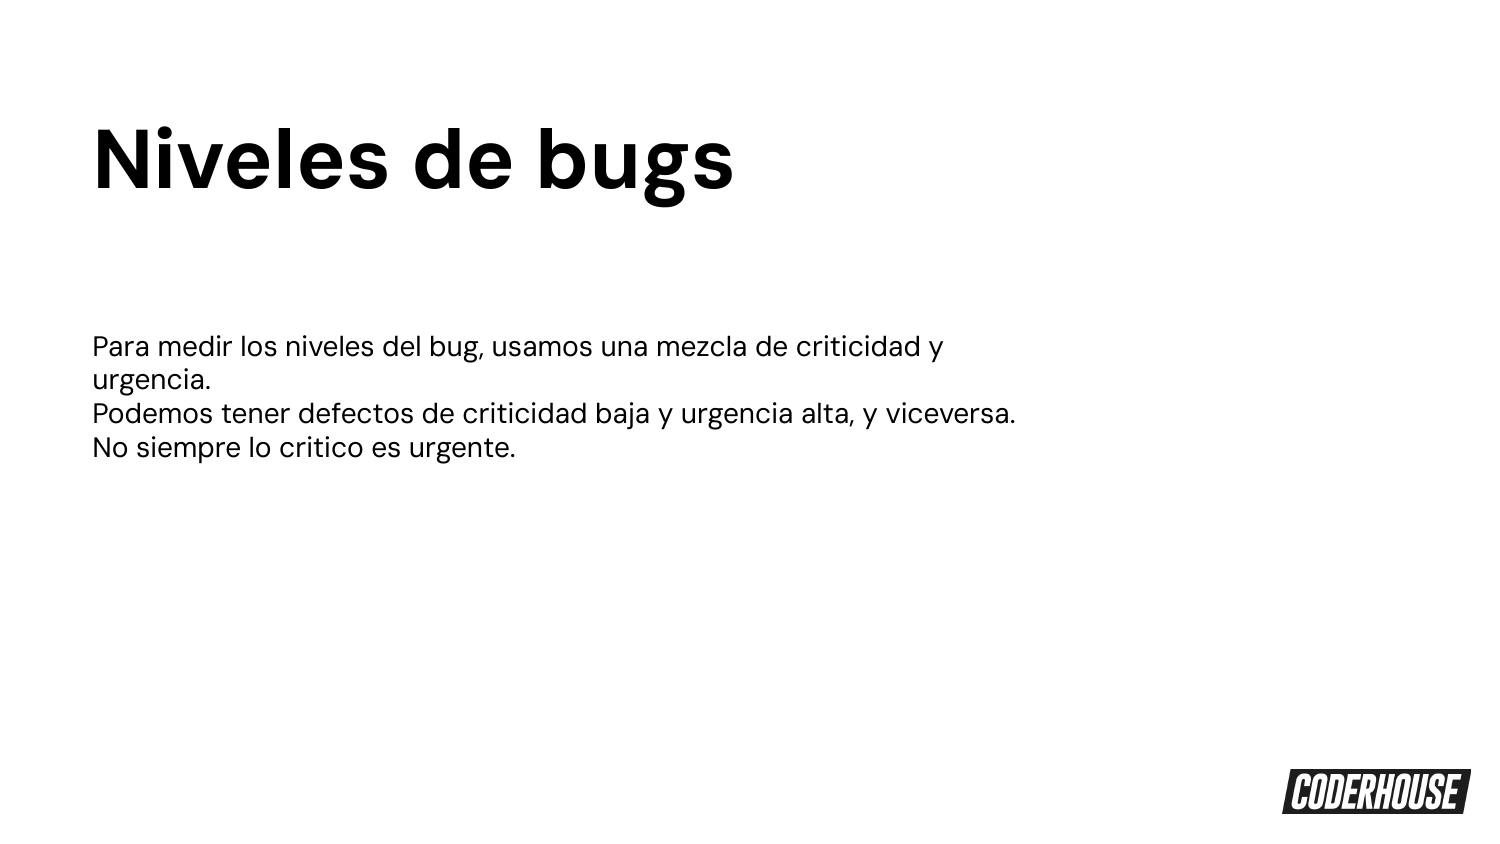

Niveles de bugs
Para medir los niveles del bug, usamos una mezcla de criticidad y urgencia.
Podemos tener defectos de criticidad baja y urgencia alta, y viceversa. No siempre lo critico es urgente.